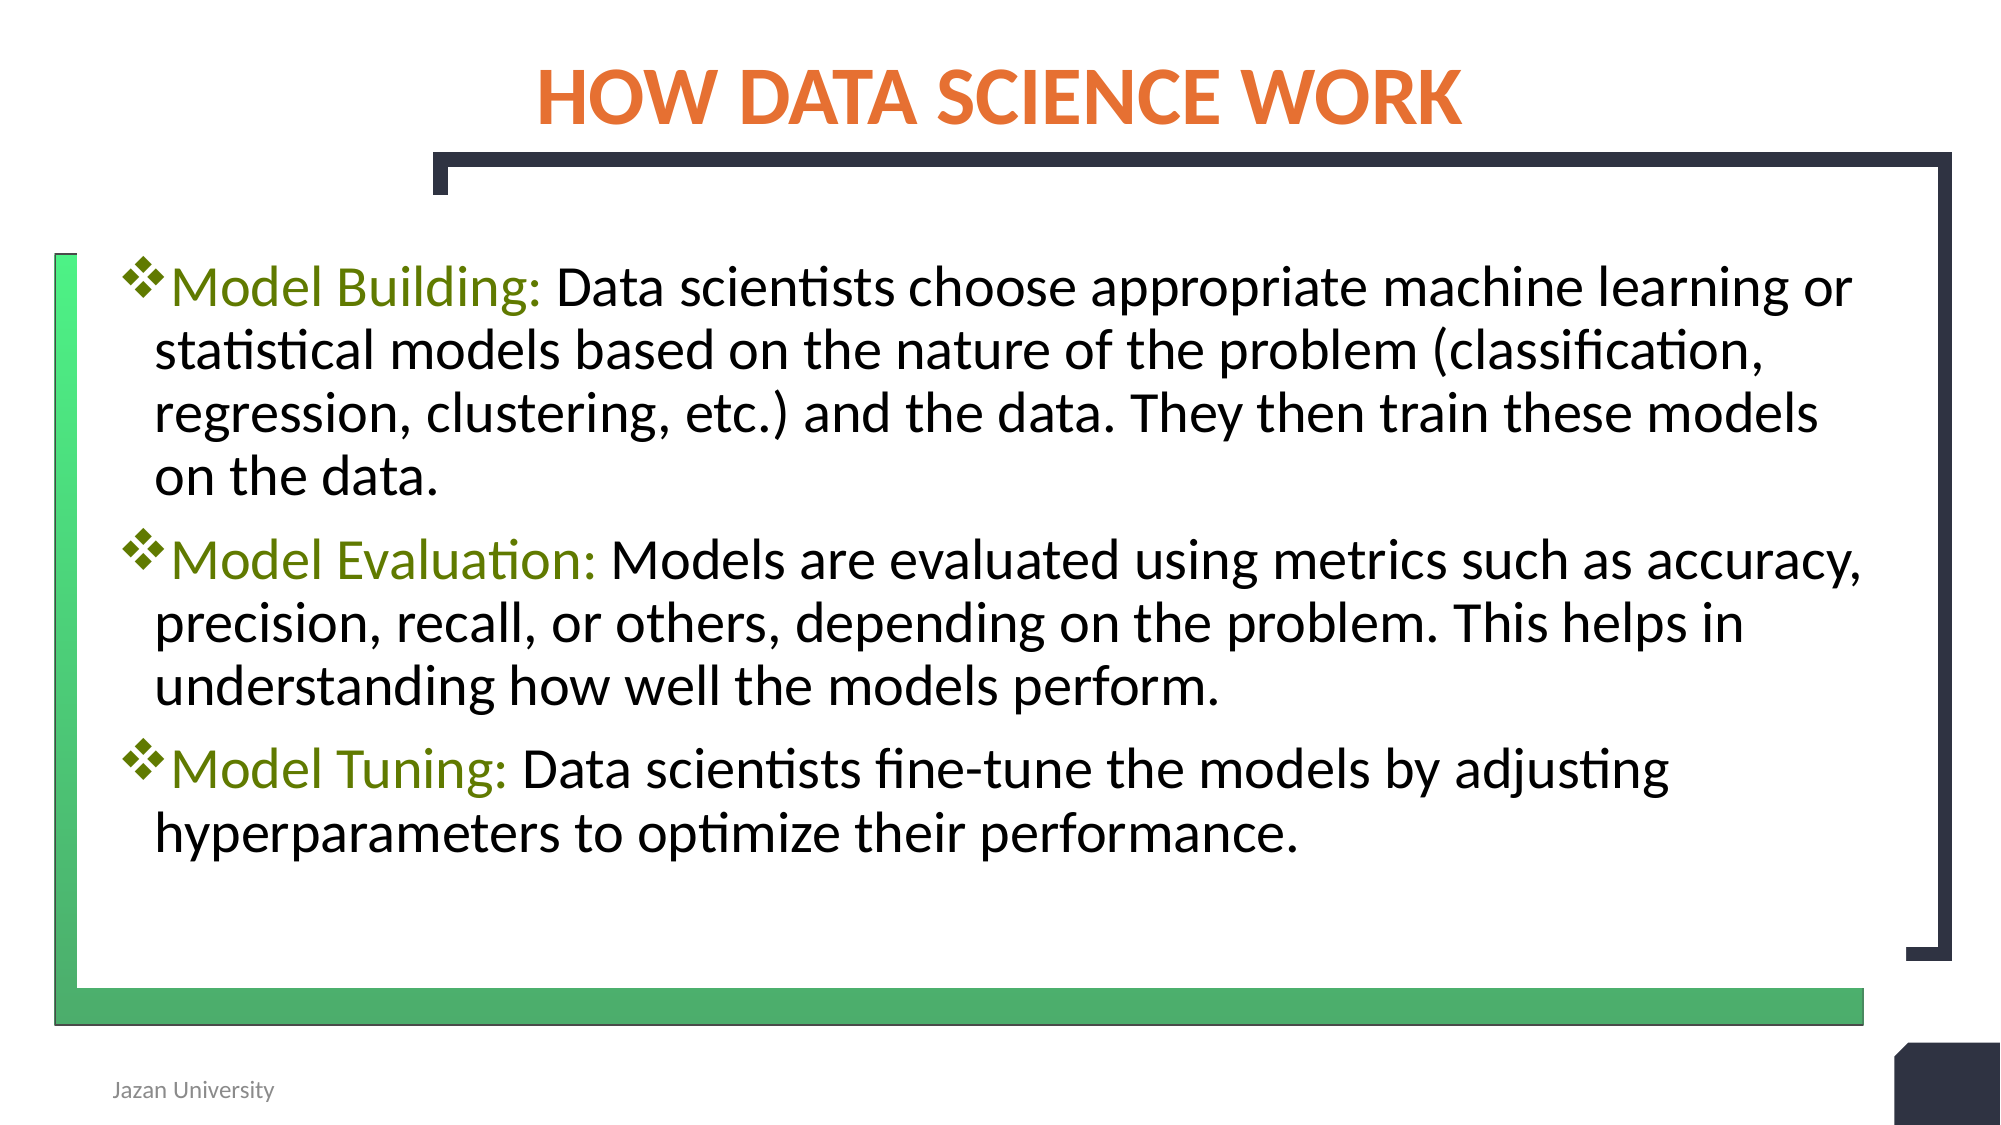

# How data science work
Model Building: Data scientists choose appropriate machine learning or statistical models based on the nature of the problem (classification, regression, clustering, etc.) and the data. They then train these models on the data.
Model Evaluation: Models are evaluated using metrics such as accuracy, precision, recall, or others, depending on the problem. This helps in understanding how well the models perform.
Model Tuning: Data scientists fine-tune the models by adjusting hyperparameters to optimize their performance.

Jazan University